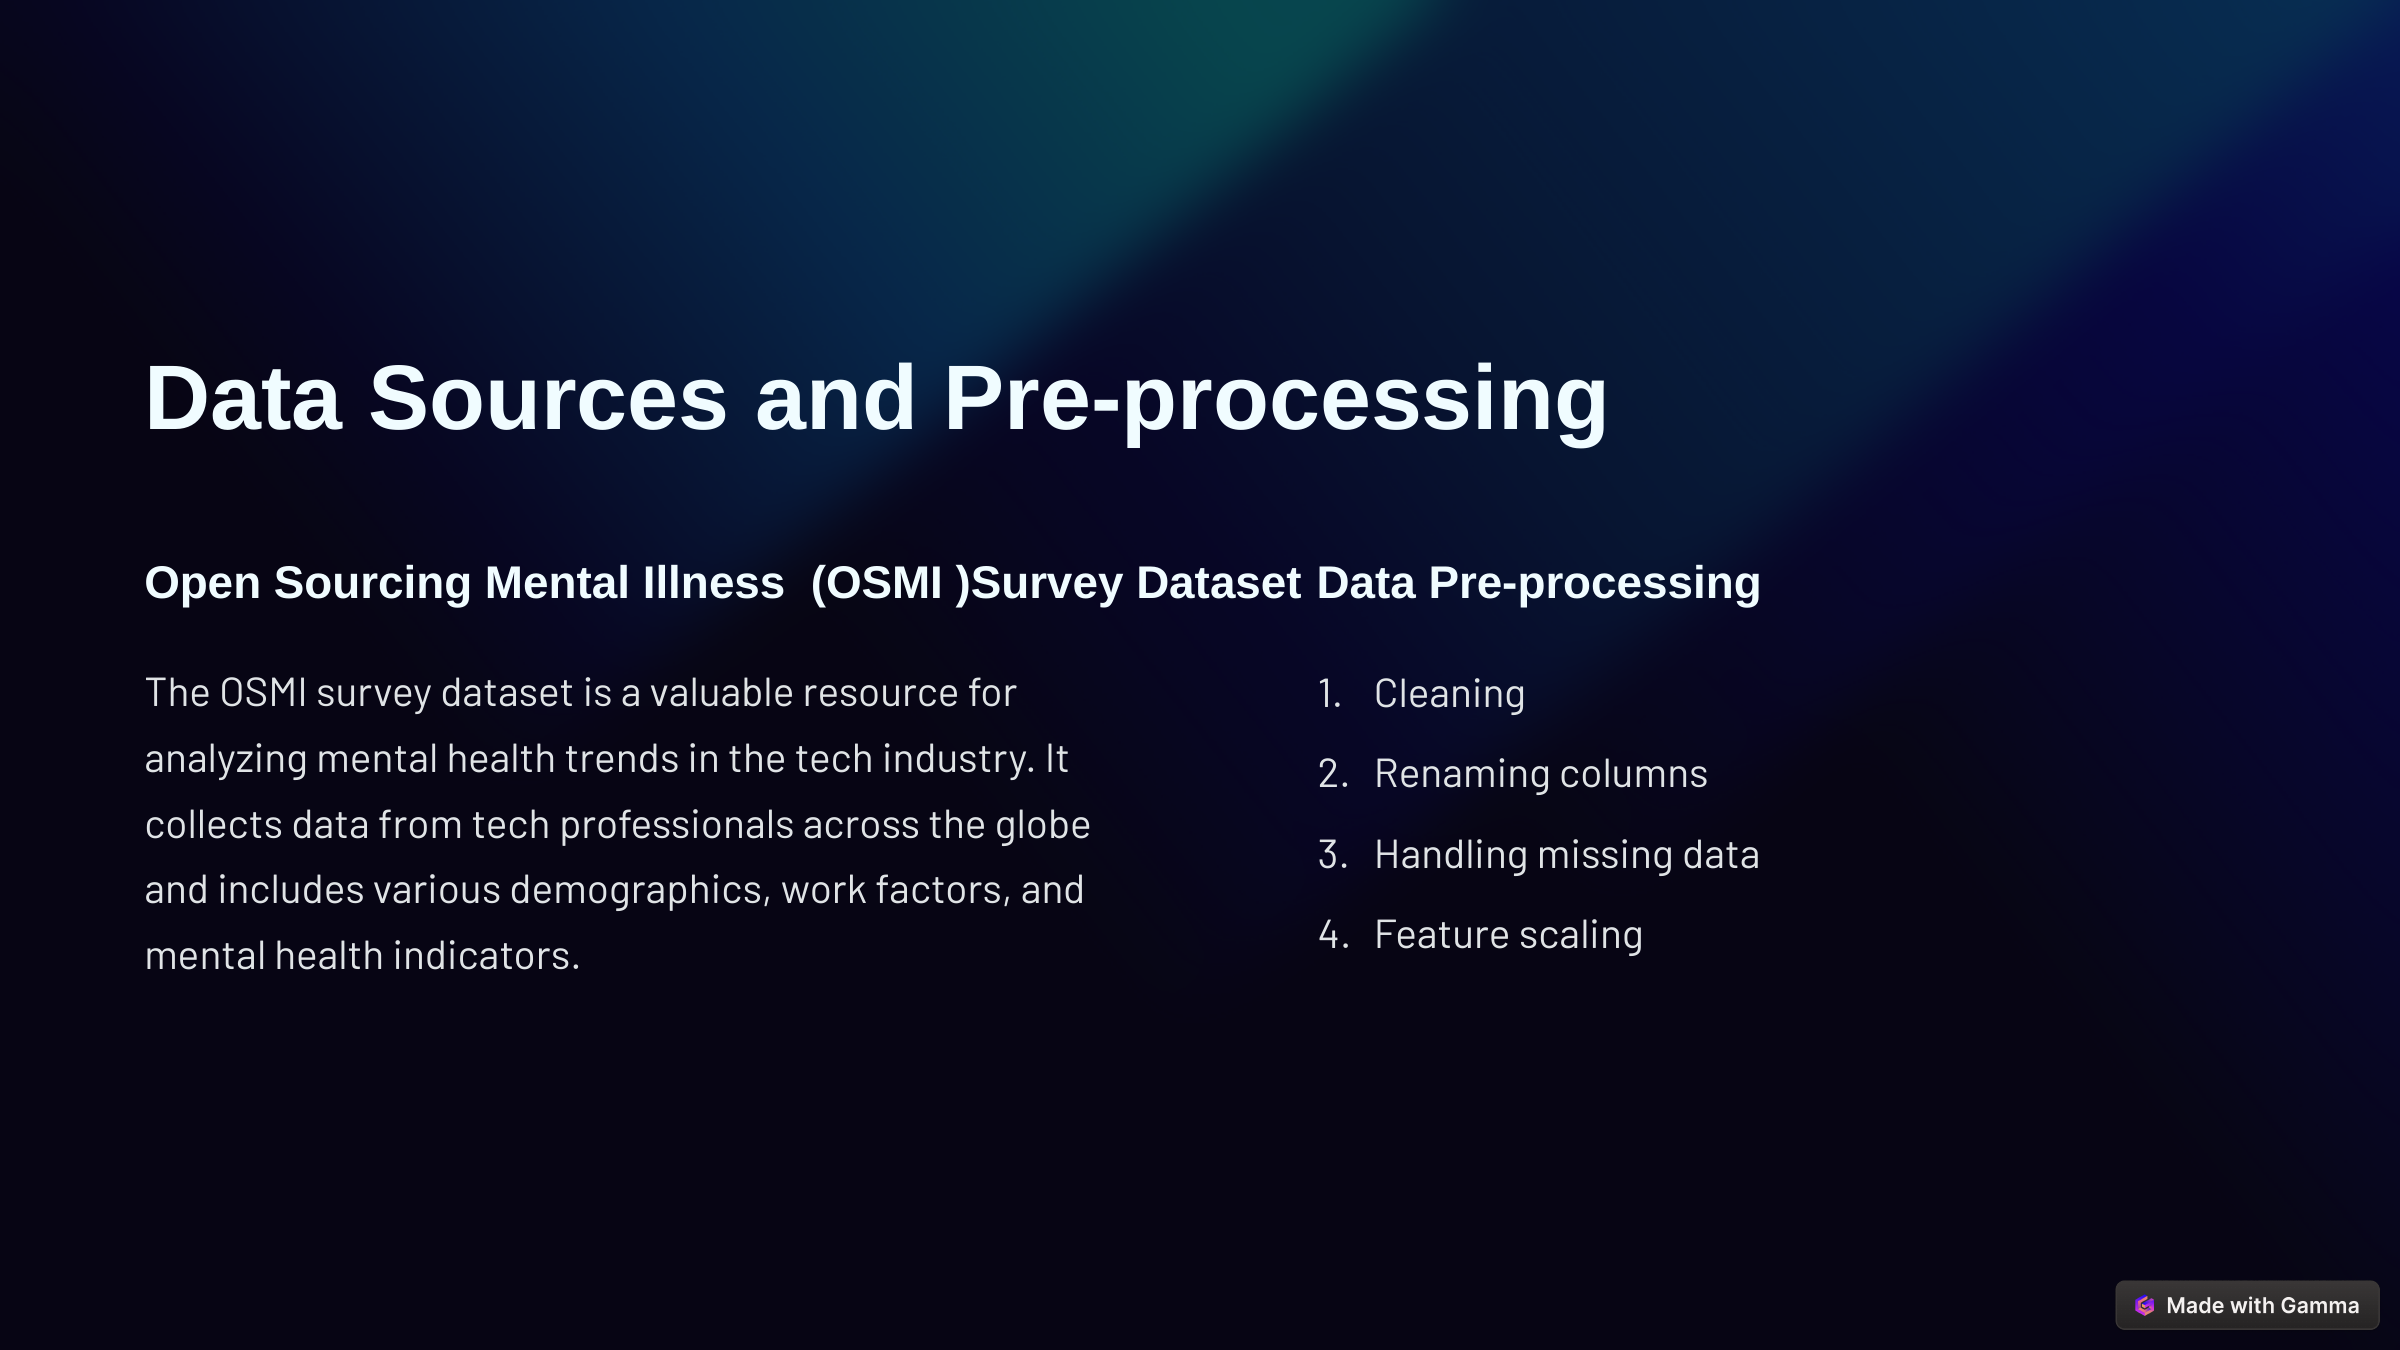

Data Sources and Pre-processing
Open Sourcing Mental Illness  (OSMI )Survey Dataset
Data Pre-processing
The OSMI survey dataset is a valuable resource for analyzing mental health trends in the tech industry. It collects data from tech professionals across the globe and includes various demographics, work factors, and mental health indicators.
Cleaning
Renaming columns
Handling missing data
Feature scaling